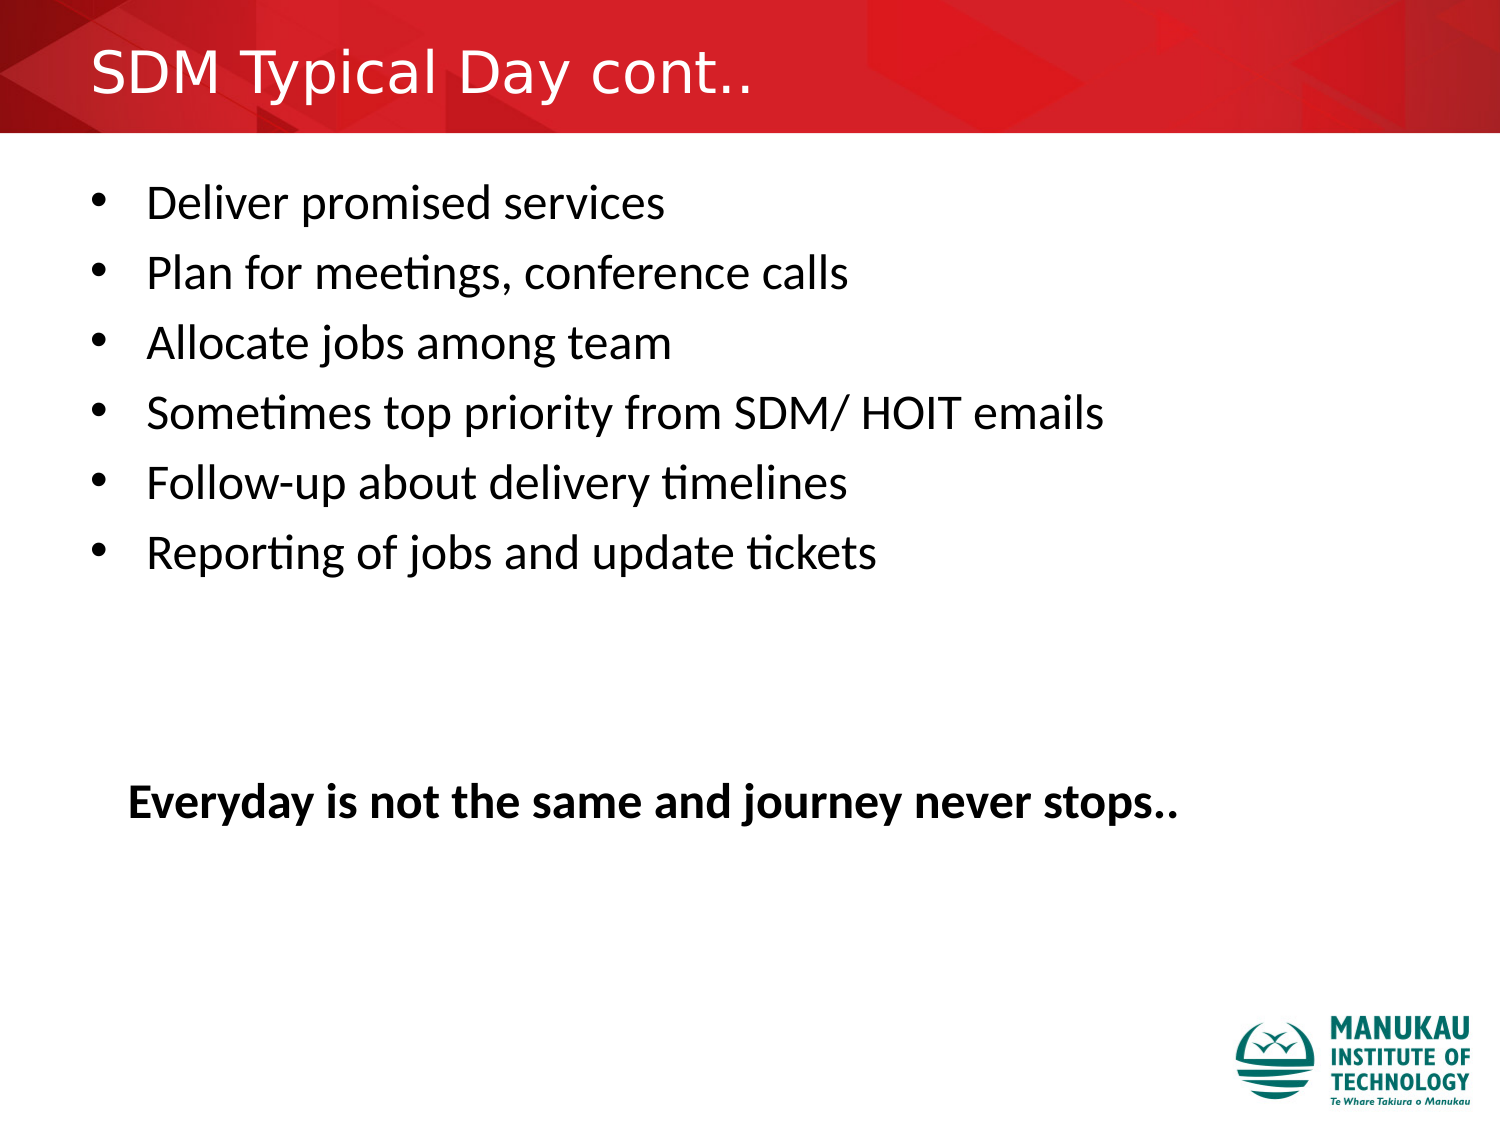

# SDM Typical Day cont..
Deliver promised services
Plan for meetings, conference calls
Allocate jobs among team
Sometimes top priority from SDM/ HOIT emails
Follow-up about delivery timelines
Reporting of jobs and update tickets

Everyday is not the same and journey never stops..